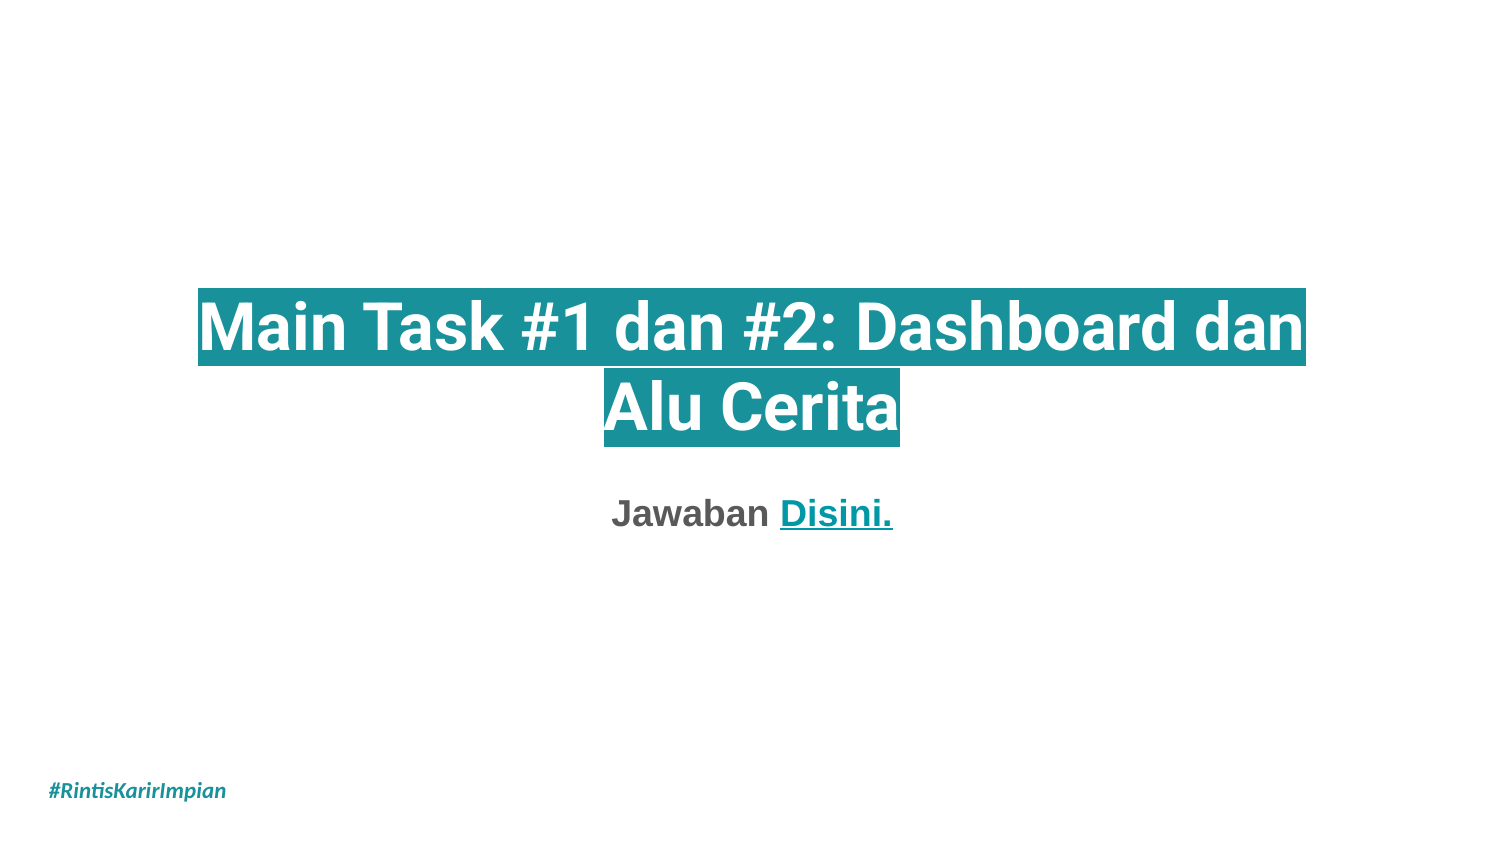

# Main Task #1 dan #2: Dashboard dan Alu Cerita

Jawaban Disini.
#RintisKarirImpian